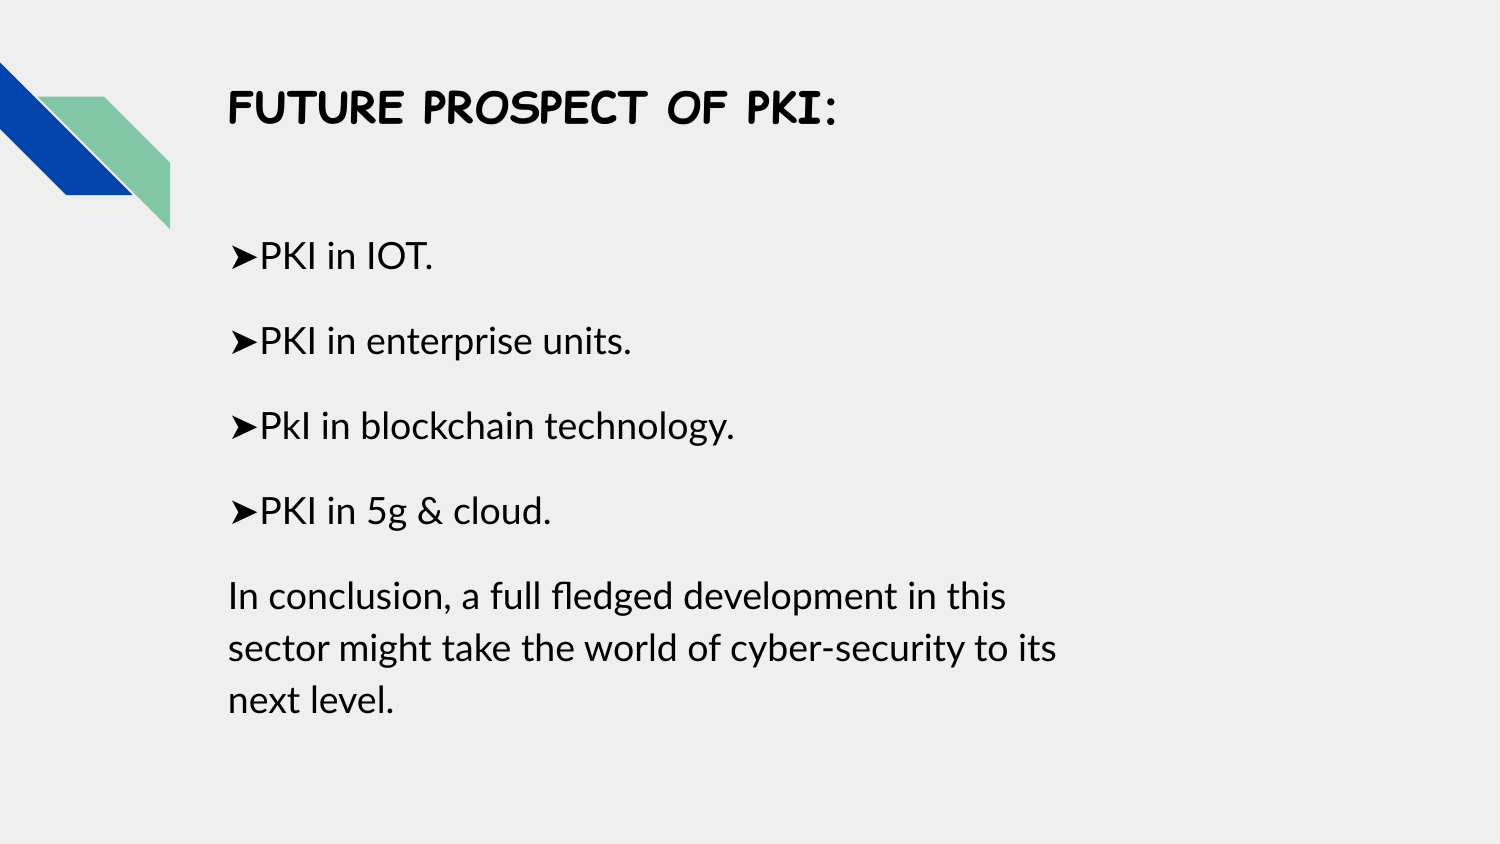

# FUTURE PROSPECT OF PKI:
➤PKI in IOT.
➤PKI in enterprise units.
➤PkI in blockchain technology.
➤PKI in 5g & cloud.
In conclusion, a full fledged development in this sector might take the world of cyber-security to its next level.